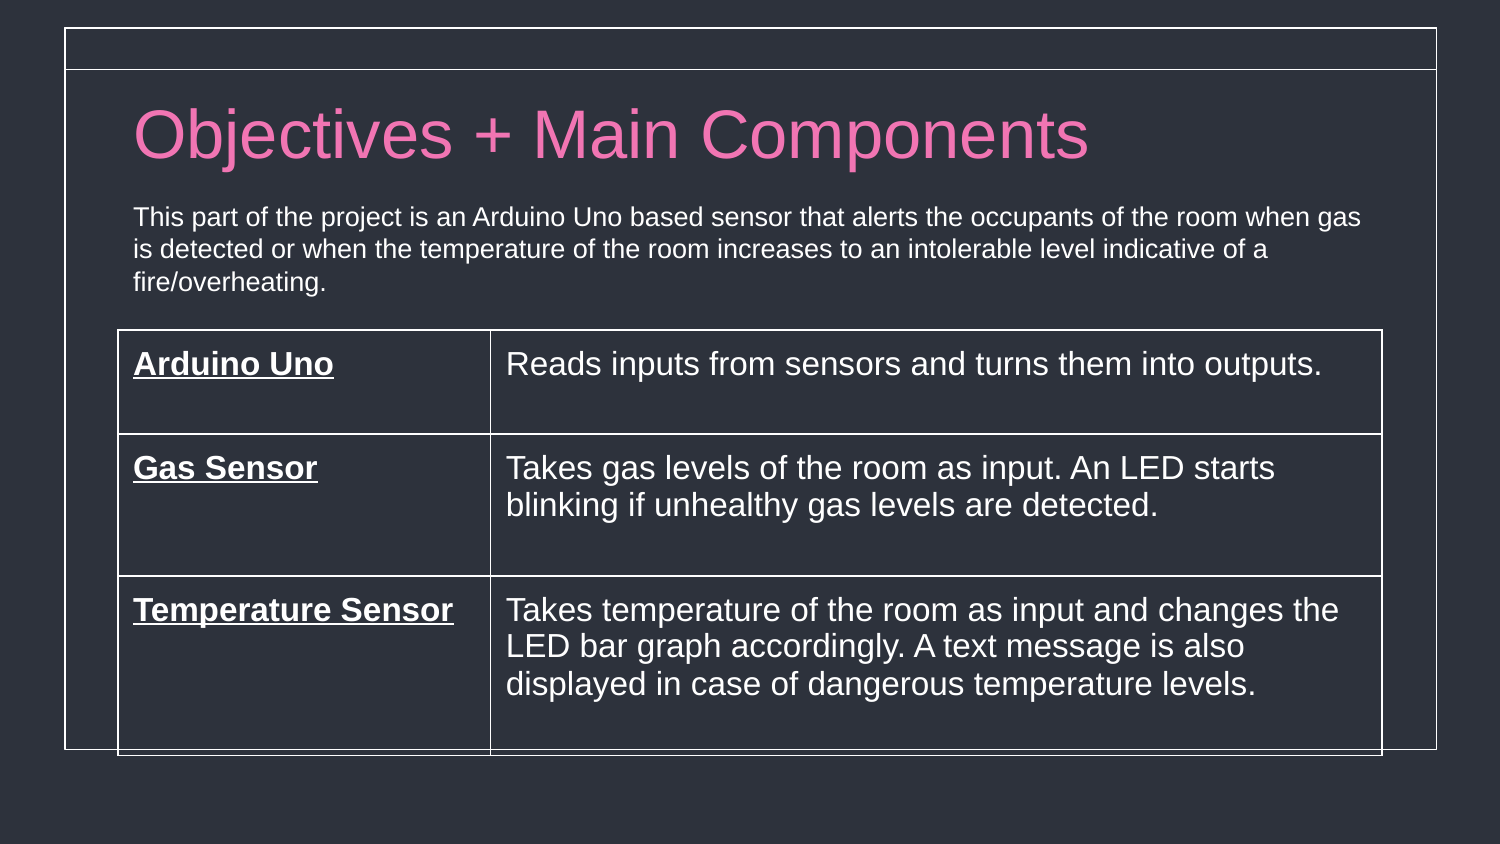

# Objectives + Main Components
This part of the project is an Arduino Uno based sensor that alerts the occupants of the room when gas is detected or when the temperature of the room increases to an intolerable level indicative of a fire/overheating.
| Arduino Uno | Reads inputs from sensors and turns them into outputs. |
| --- | --- |
| Gas Sensor | Takes gas levels of the room as input. An LED starts blinking if unhealthy gas levels are detected. |
| Temperature Sensor | Takes temperature of the room as input and changes the LED bar graph accordingly. A text message is also displayed in case of dangerous temperature levels. |